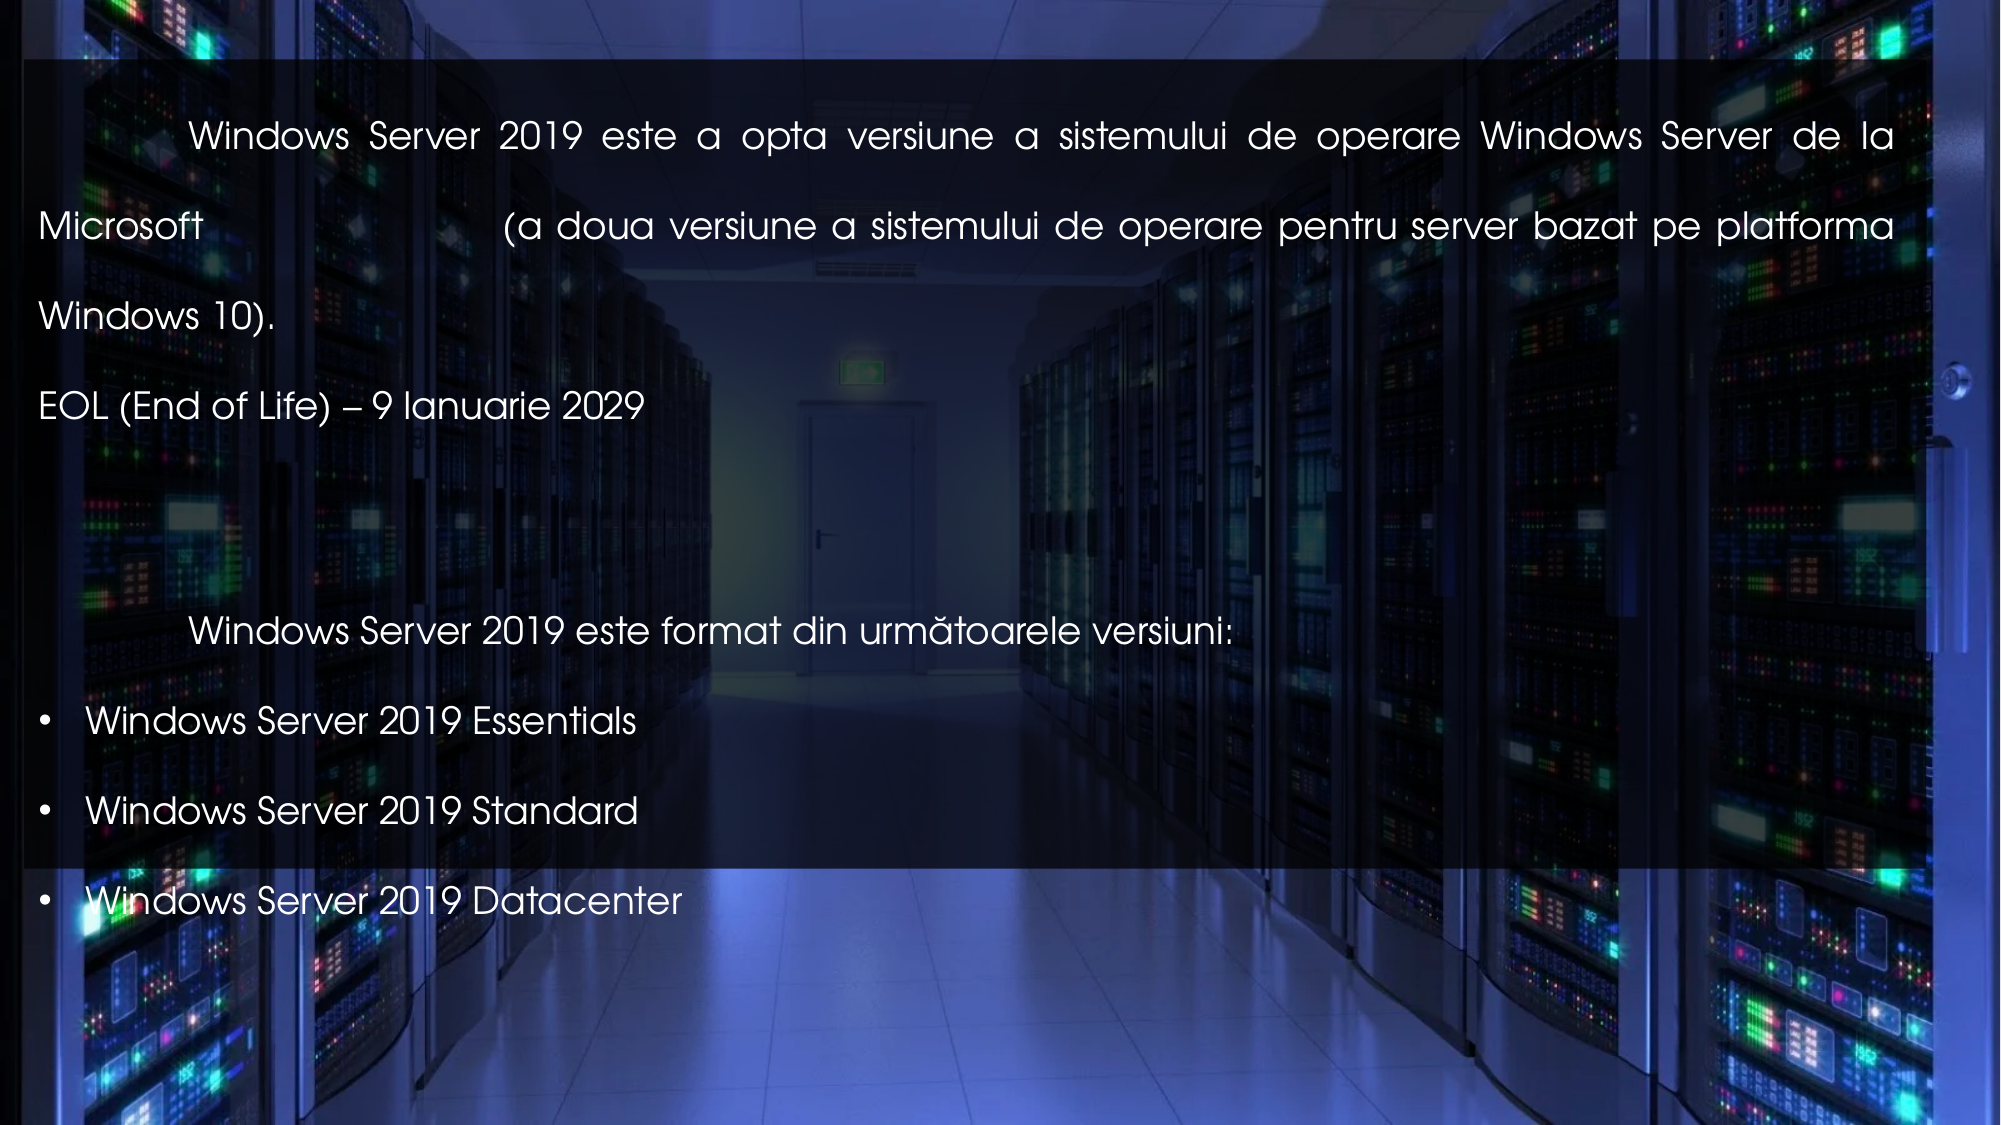

Windows Server 2019 este a opta versiune a sistemului de operare Windows Server de la Microsoft                     (a doua versiune a sistemului de operare pentru server bazat pe platforma Windows 10).
EOL (End of Life) – 9 Ianuarie 2029

	Windows Server 2019 este format din următoarele versiuni:
Windows Server 2019 Essentials
Windows Server 2019 Standard
Windows Server 2019 Datacenter